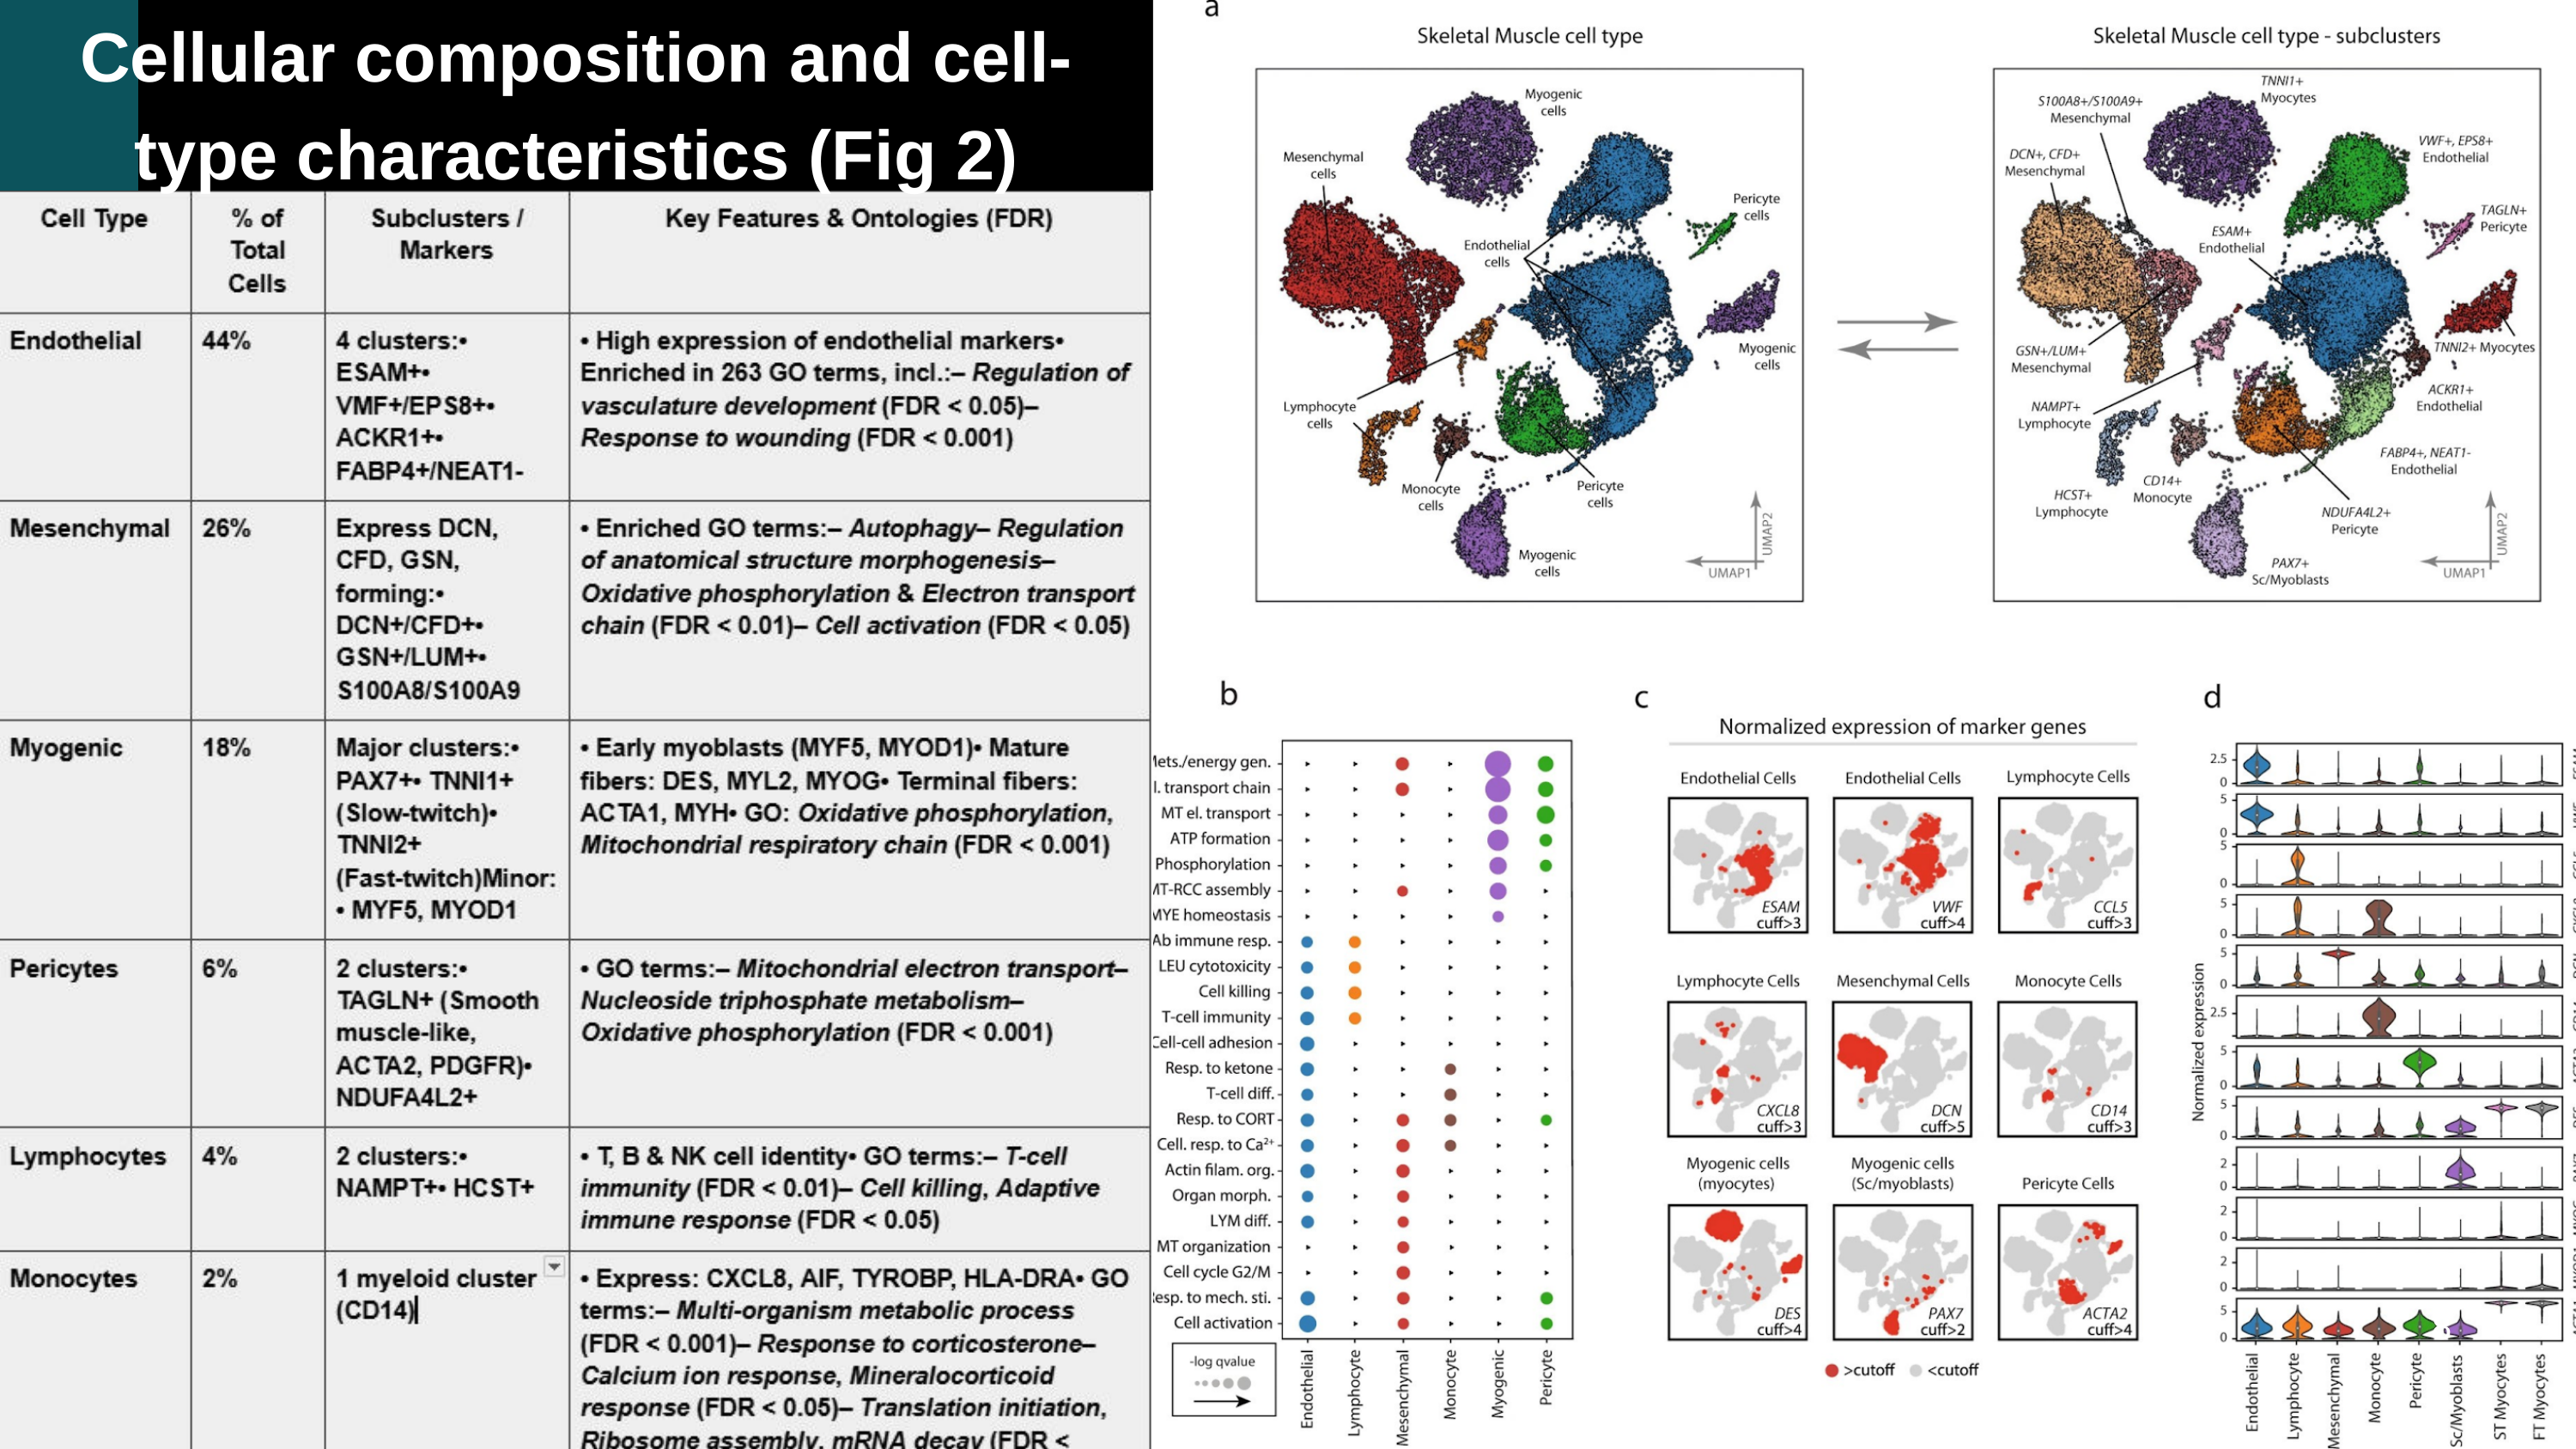

Cellular composition and cell-type characteristics (Fig 2)

8